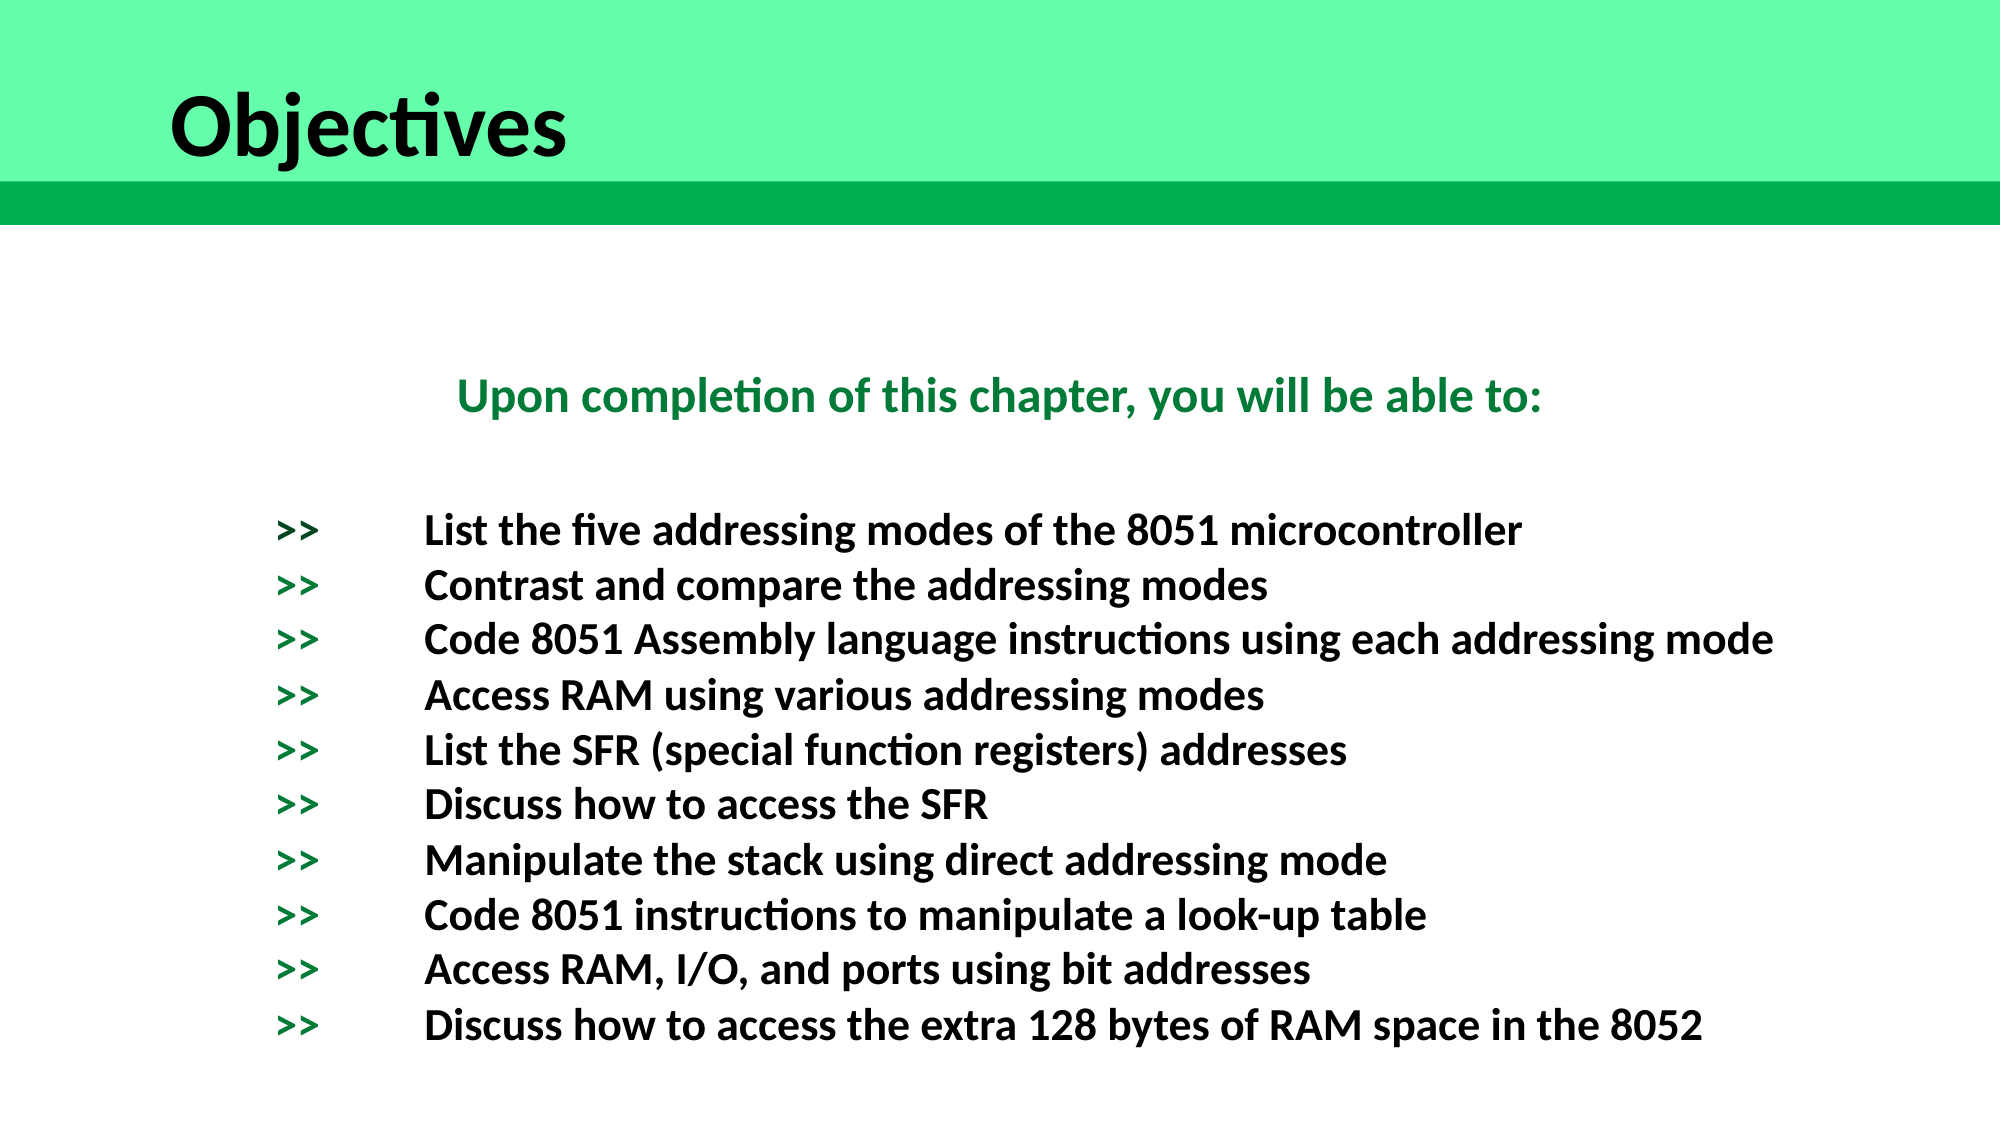

Objectives
Upon completion of this chapter, you will be able to:

	>>  	List the five addressing modes of the 8051 microcontroller
	>> 	Contrast and compare the addressing modes
	>> 	Code 8051 Assembly language instructions using each addressing mode
	>> 	Access RAM using various addressing modes
	>> 	List the SFR (special function registers) addresses
	>> 	Discuss how to access the SFR
	>> 	Manipulate the stack using direct addressing mode
	>> 	Code 8051 instructions to manipulate a look-up table
	>> 	Access RAM, I/O, and ports using bit addresses
	>> 	Discuss how to access the extra 128 bytes of RAM space in the 8052